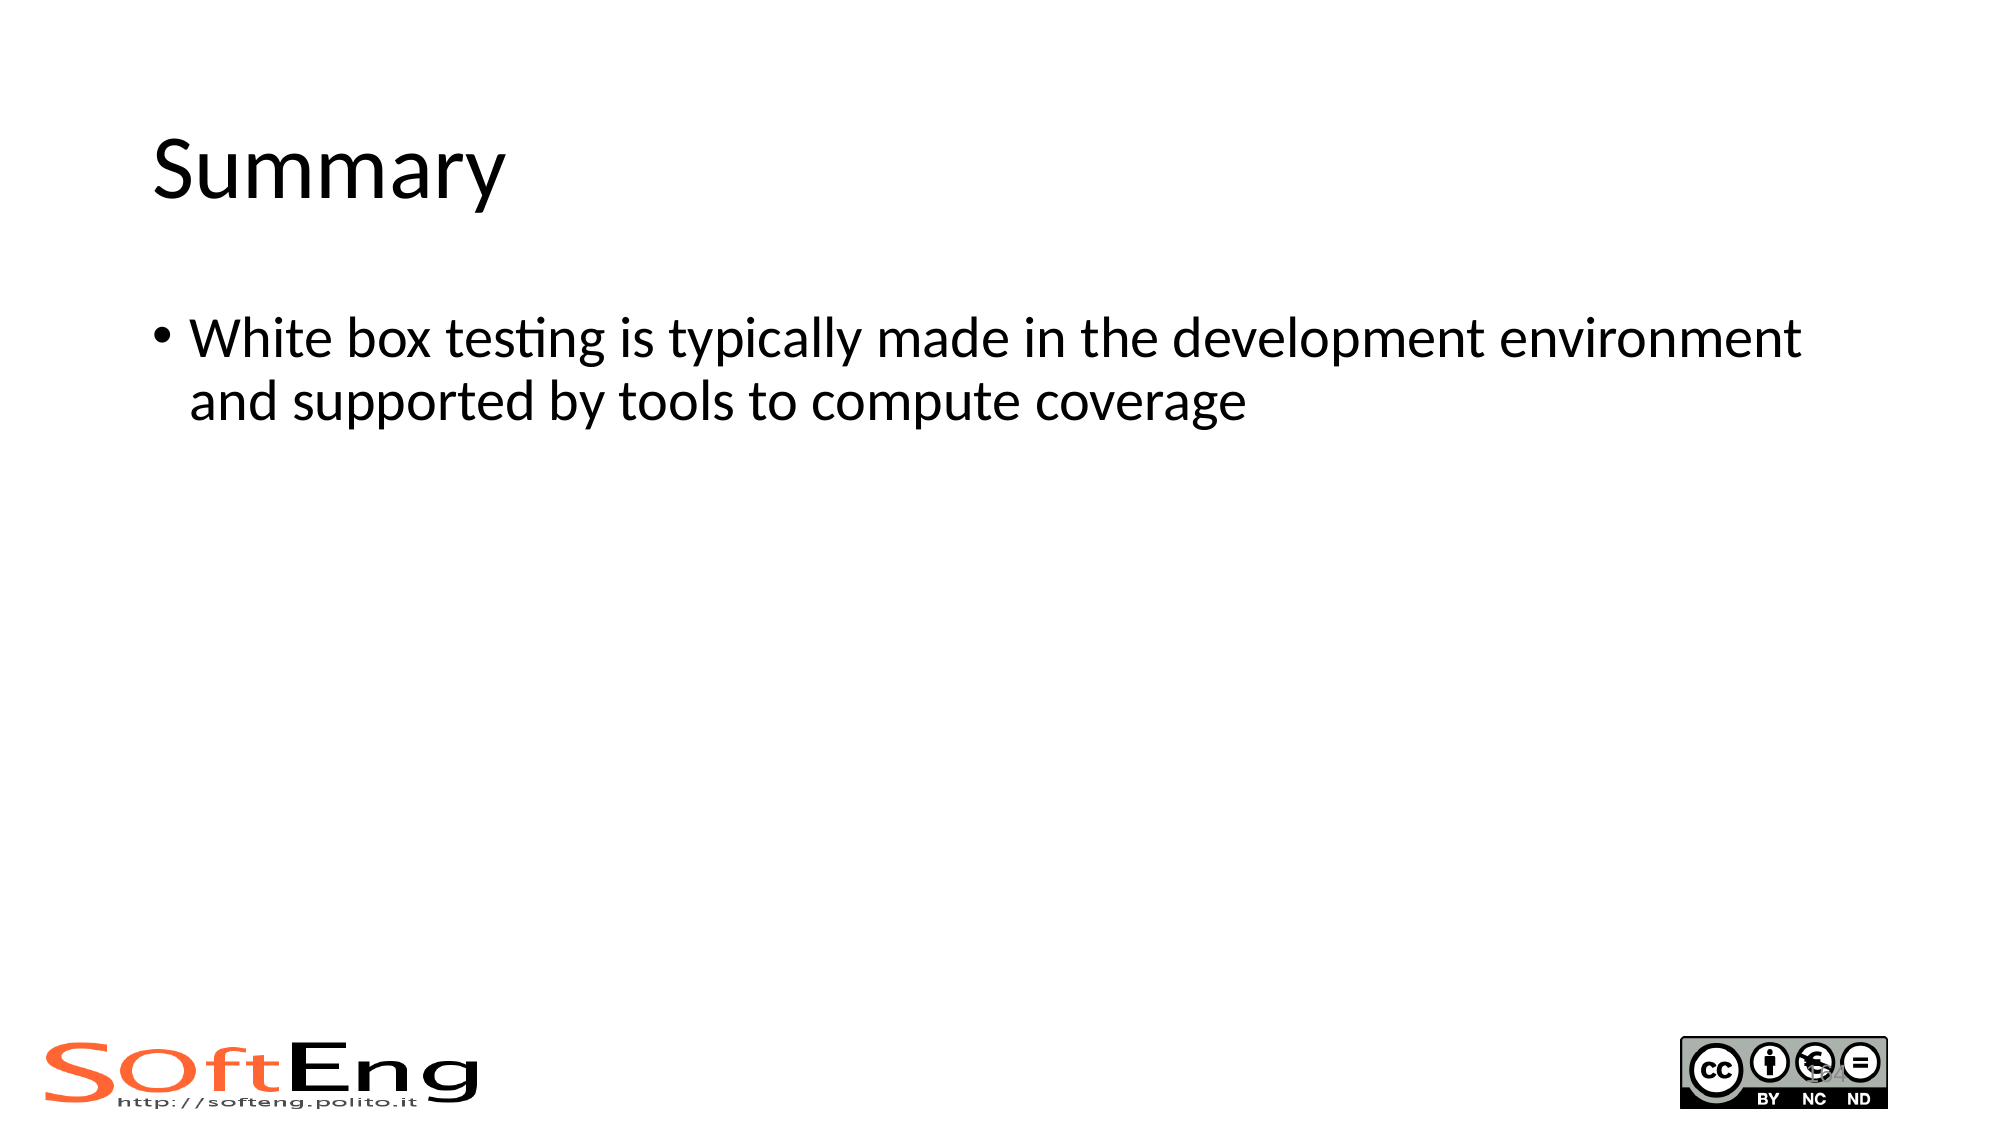

# Summary
White box testing is typically made in the development environment and supported by tools to compute coverage
164